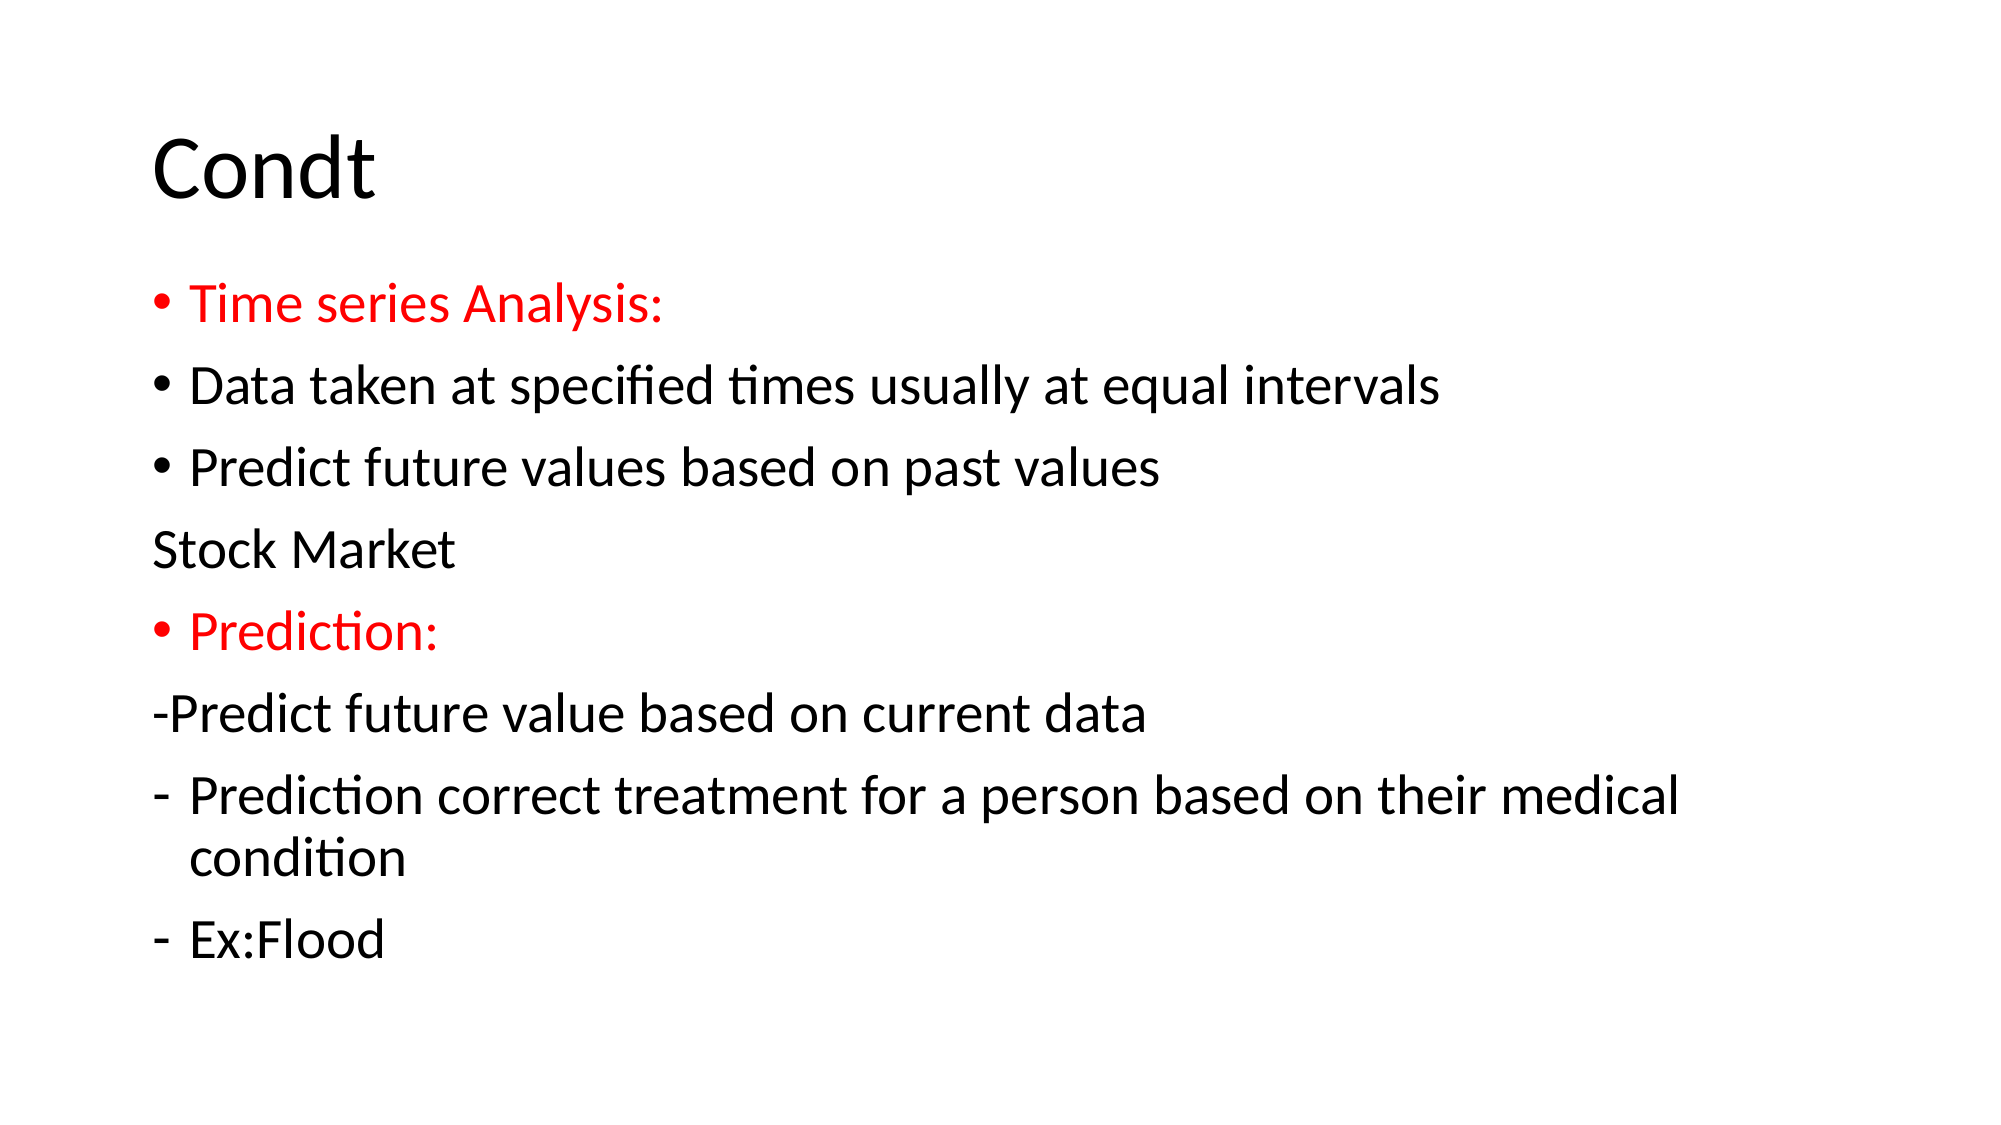

# Condt
Time series Analysis:
Data taken at specified times usually at equal intervals
Predict future values based on past values
Stock Market
Prediction:
-Predict future value based on current data
Prediction correct treatment for a person based on their medical condition
Ex:Flood